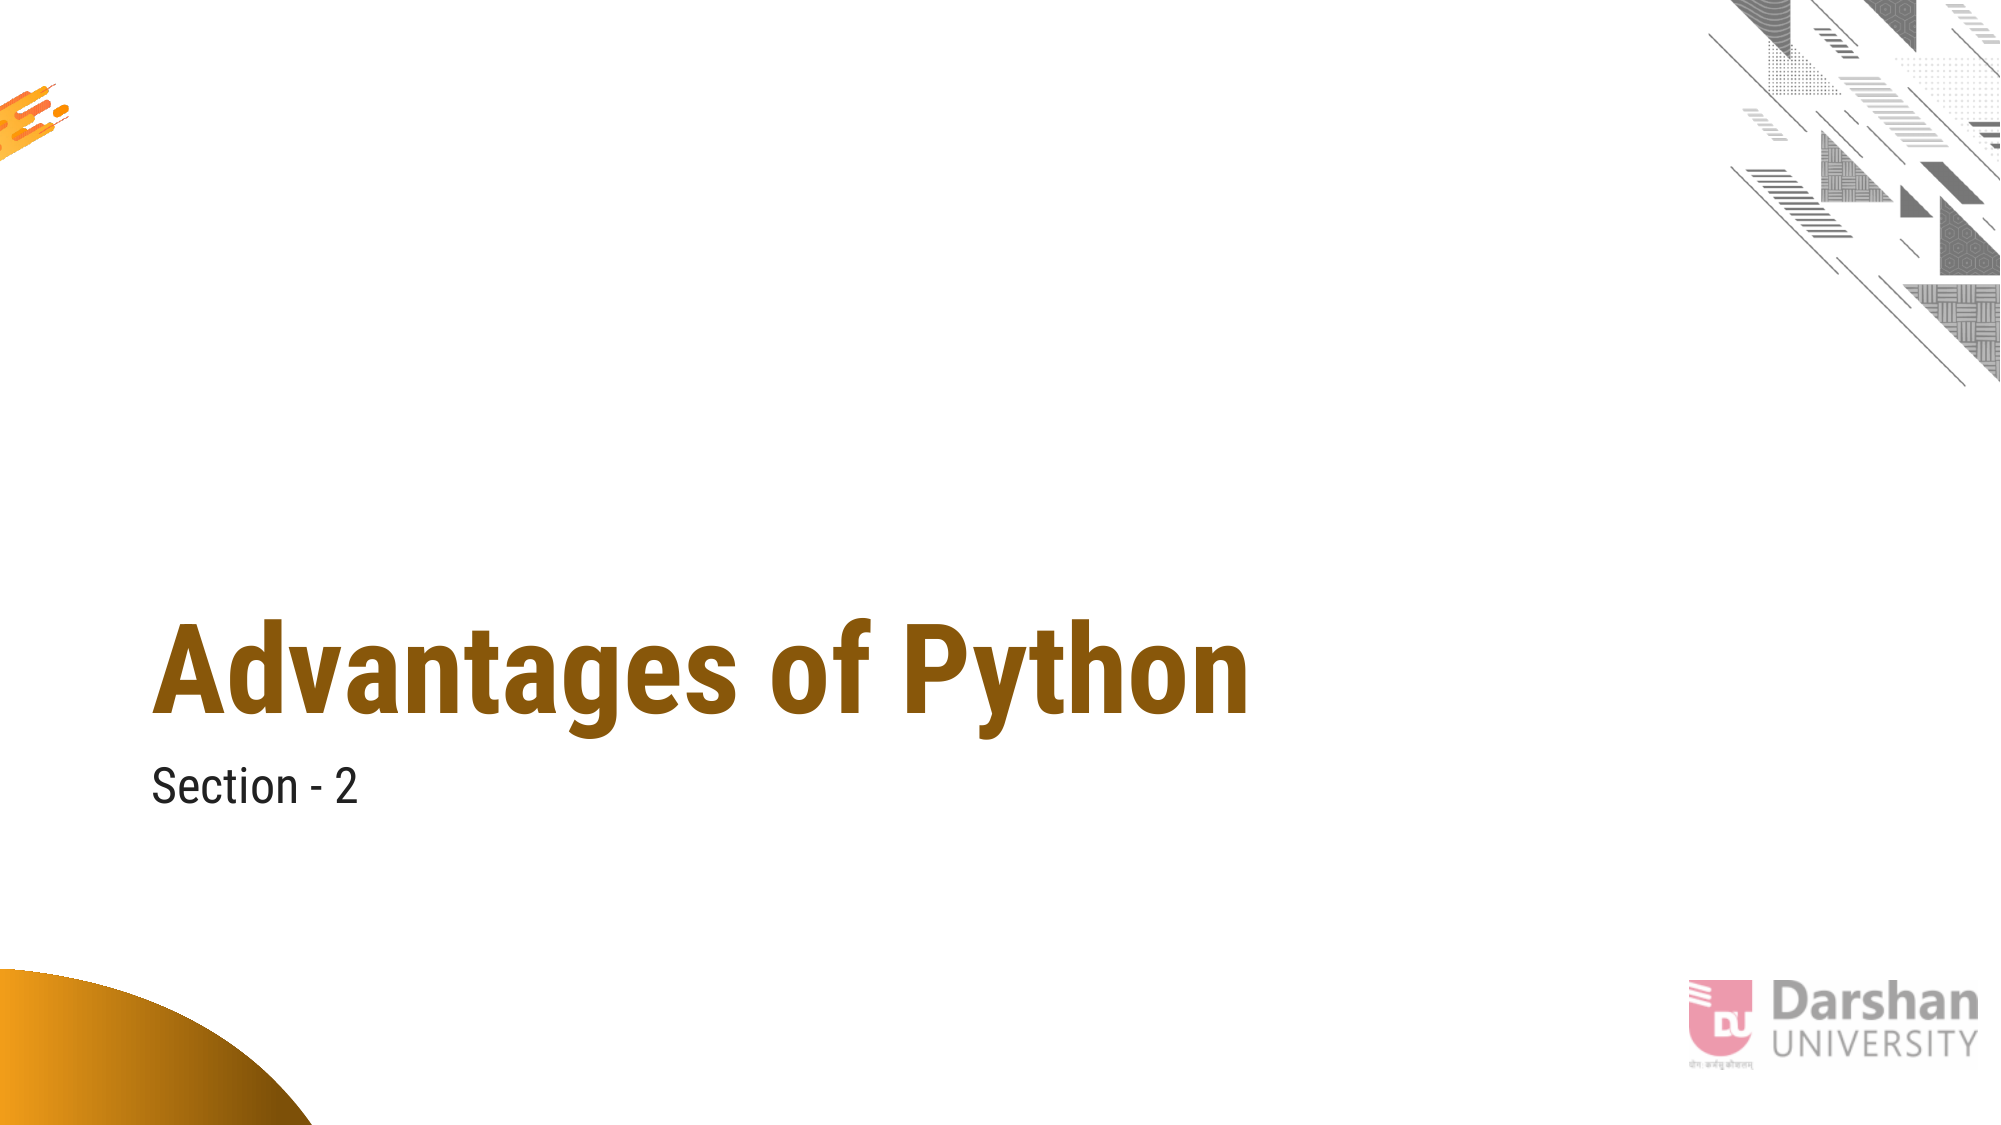

# Advantages of Python
Section - 2